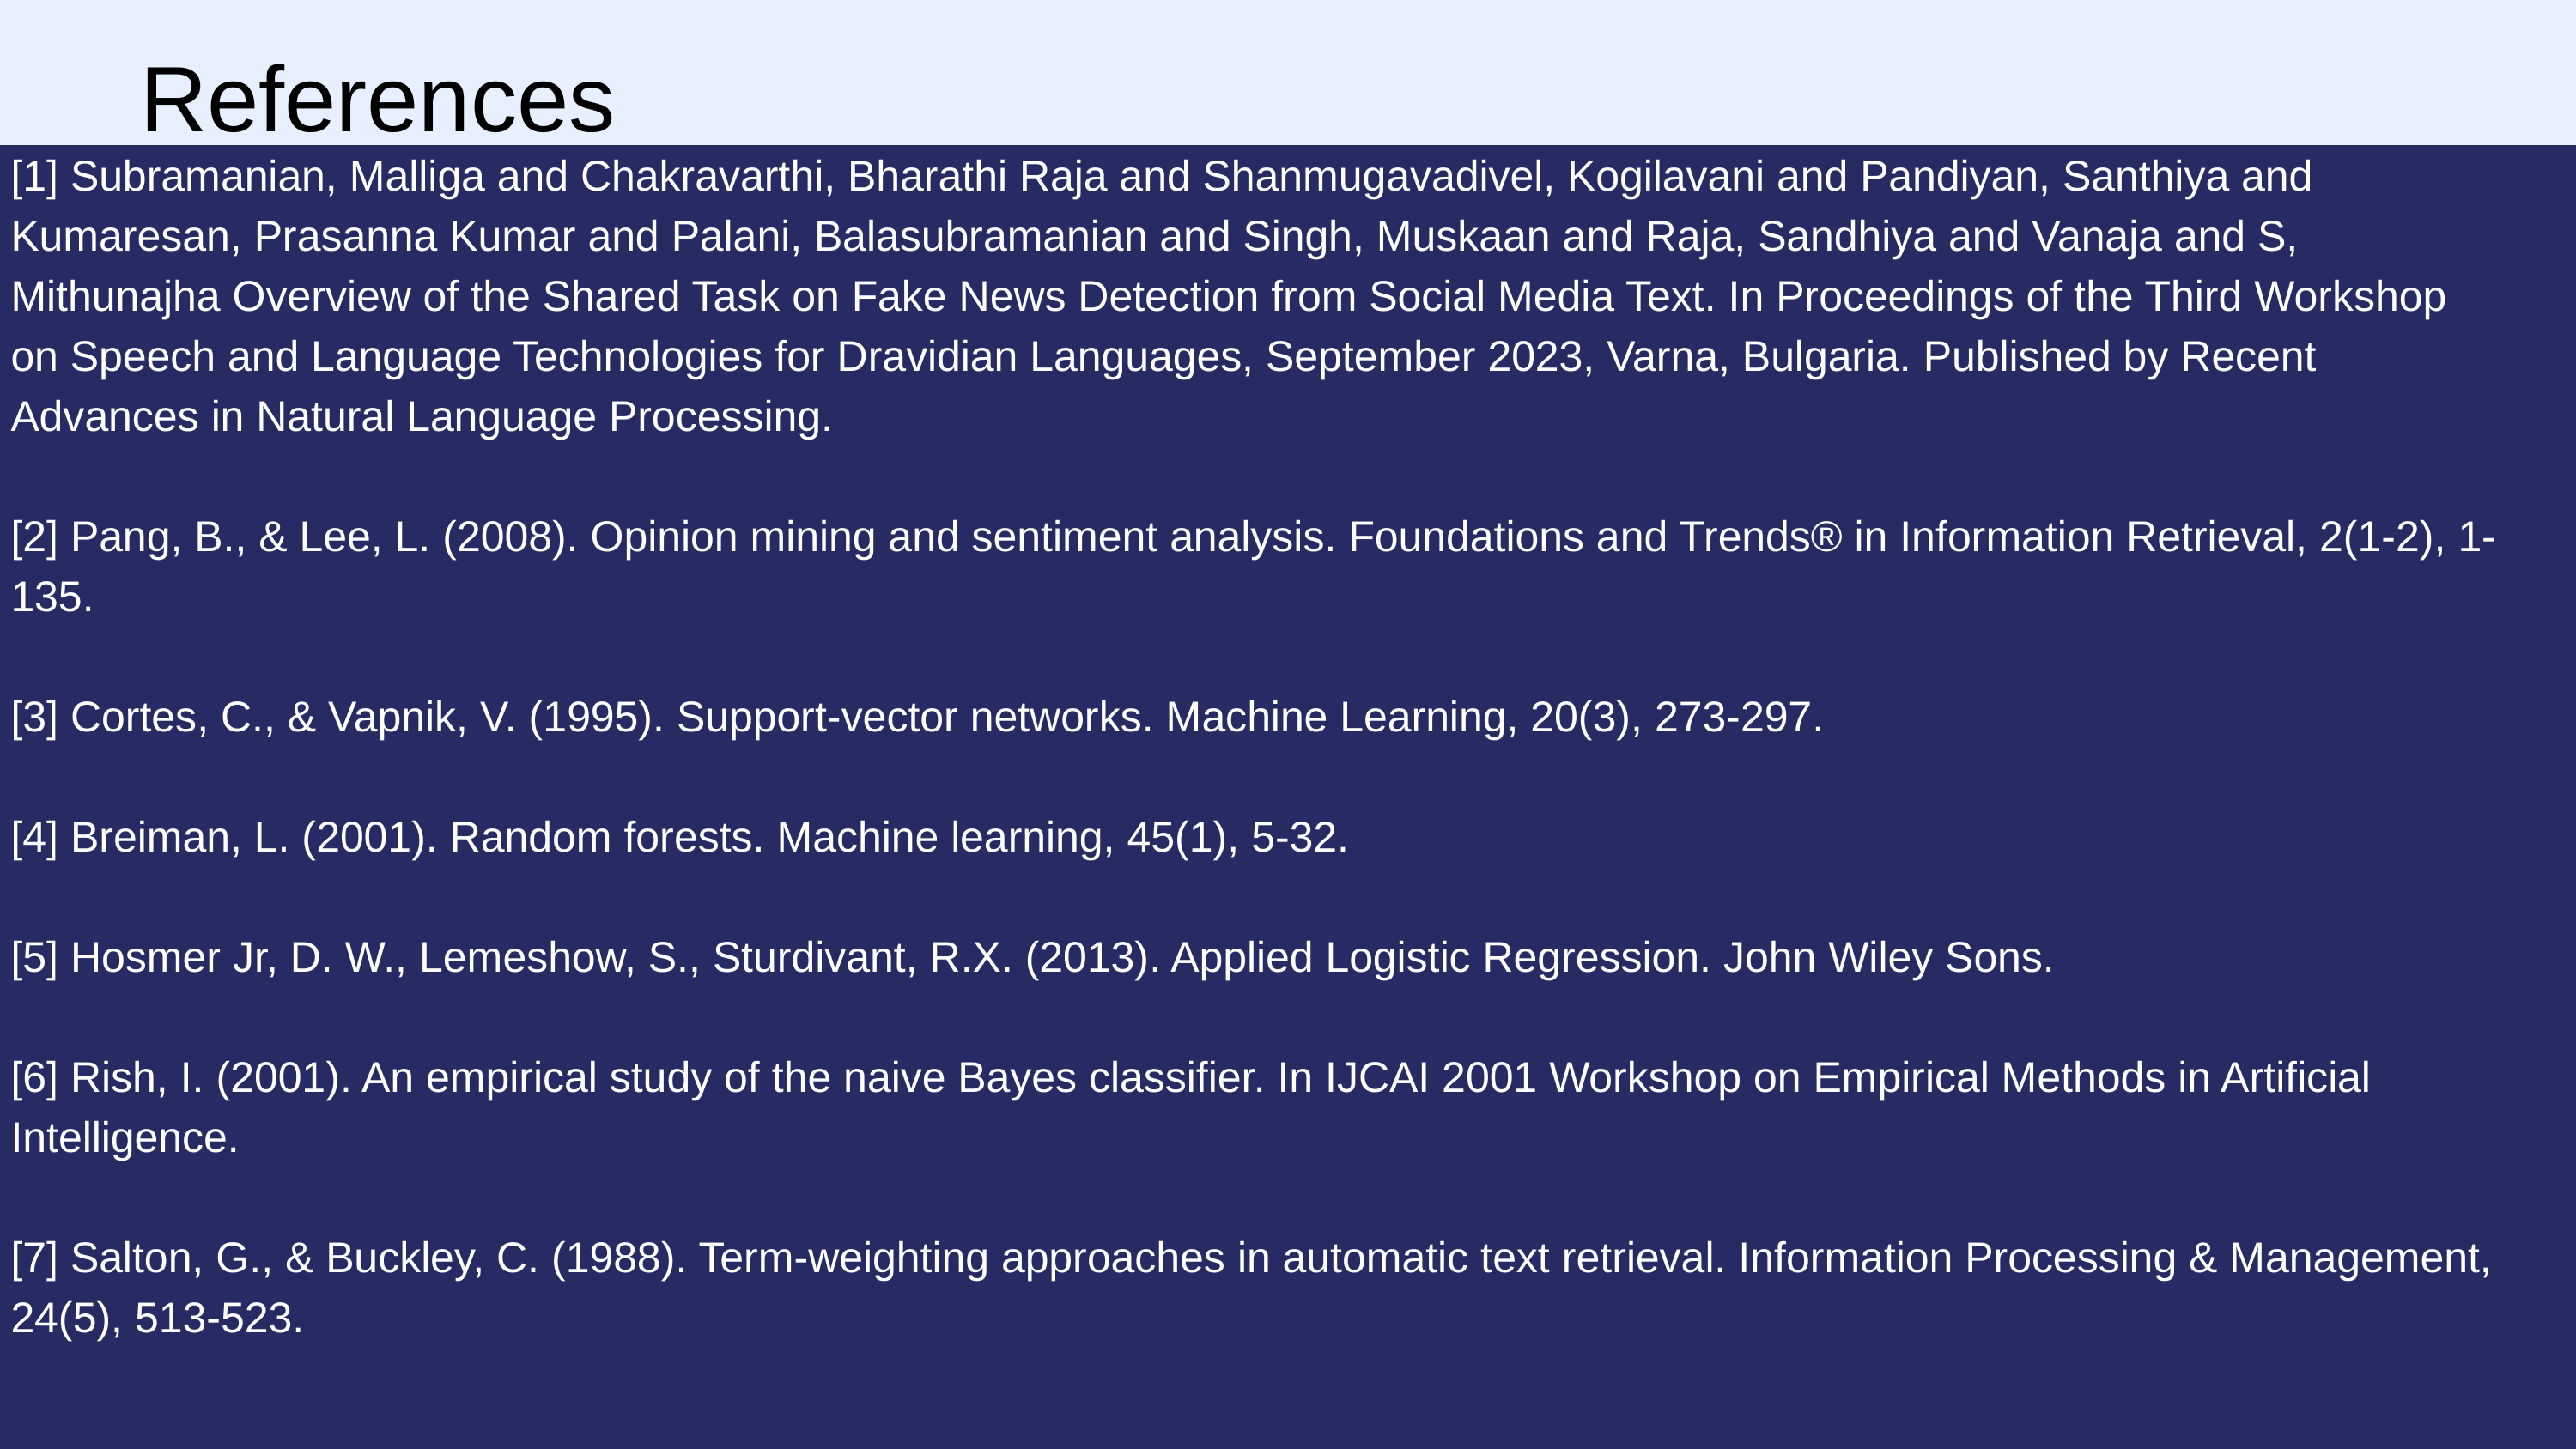

References
[1] Subramanian, Malliga and Chakravarthi, Bharathi Raja and Shanmugavadivel, Kogilavani and Pandiyan, Santhiya and Kumaresan, Prasanna Kumar and Palani, Balasubramanian and Singh, Muskaan and Raja, Sandhiya and Vanaja and S, Mithunajha Overview of the Shared Task on Fake News Detection from Social Media Text. In Proceedings of the Third Workshop on Speech and Language Technologies for Dravidian Languages, September 2023, Varna, Bulgaria. Published by Recent Advances in Natural Language Processing.

[2] Pang, B., & Lee, L. (2008). Opinion mining and sentiment analysis. Foundations and Trends® in Information Retrieval, 2(1-2), 1-135.

[3] Cortes, C., & Vapnik, V. (1995). Support-vector networks. Machine Learning, 20(3), 273-297.

[4] Breiman, L. (2001). Random forests. Machine learning, 45(1), 5-32.

[5] Hosmer Jr, D. W., Lemeshow, S., Sturdivant, R.X. (2013). Applied Logistic Regression. John Wiley Sons.

[6] Rish, I. (2001). An empirical study of the naive Bayes classifier. In IJCAI 2001 Workshop on Empirical Methods in Artificial Intelligence.

[7] Salton, G., & Buckley, C. (1988). Term-weighting approaches in automatic text retrieval. Information Processing & Management, 24(5), 513-523.